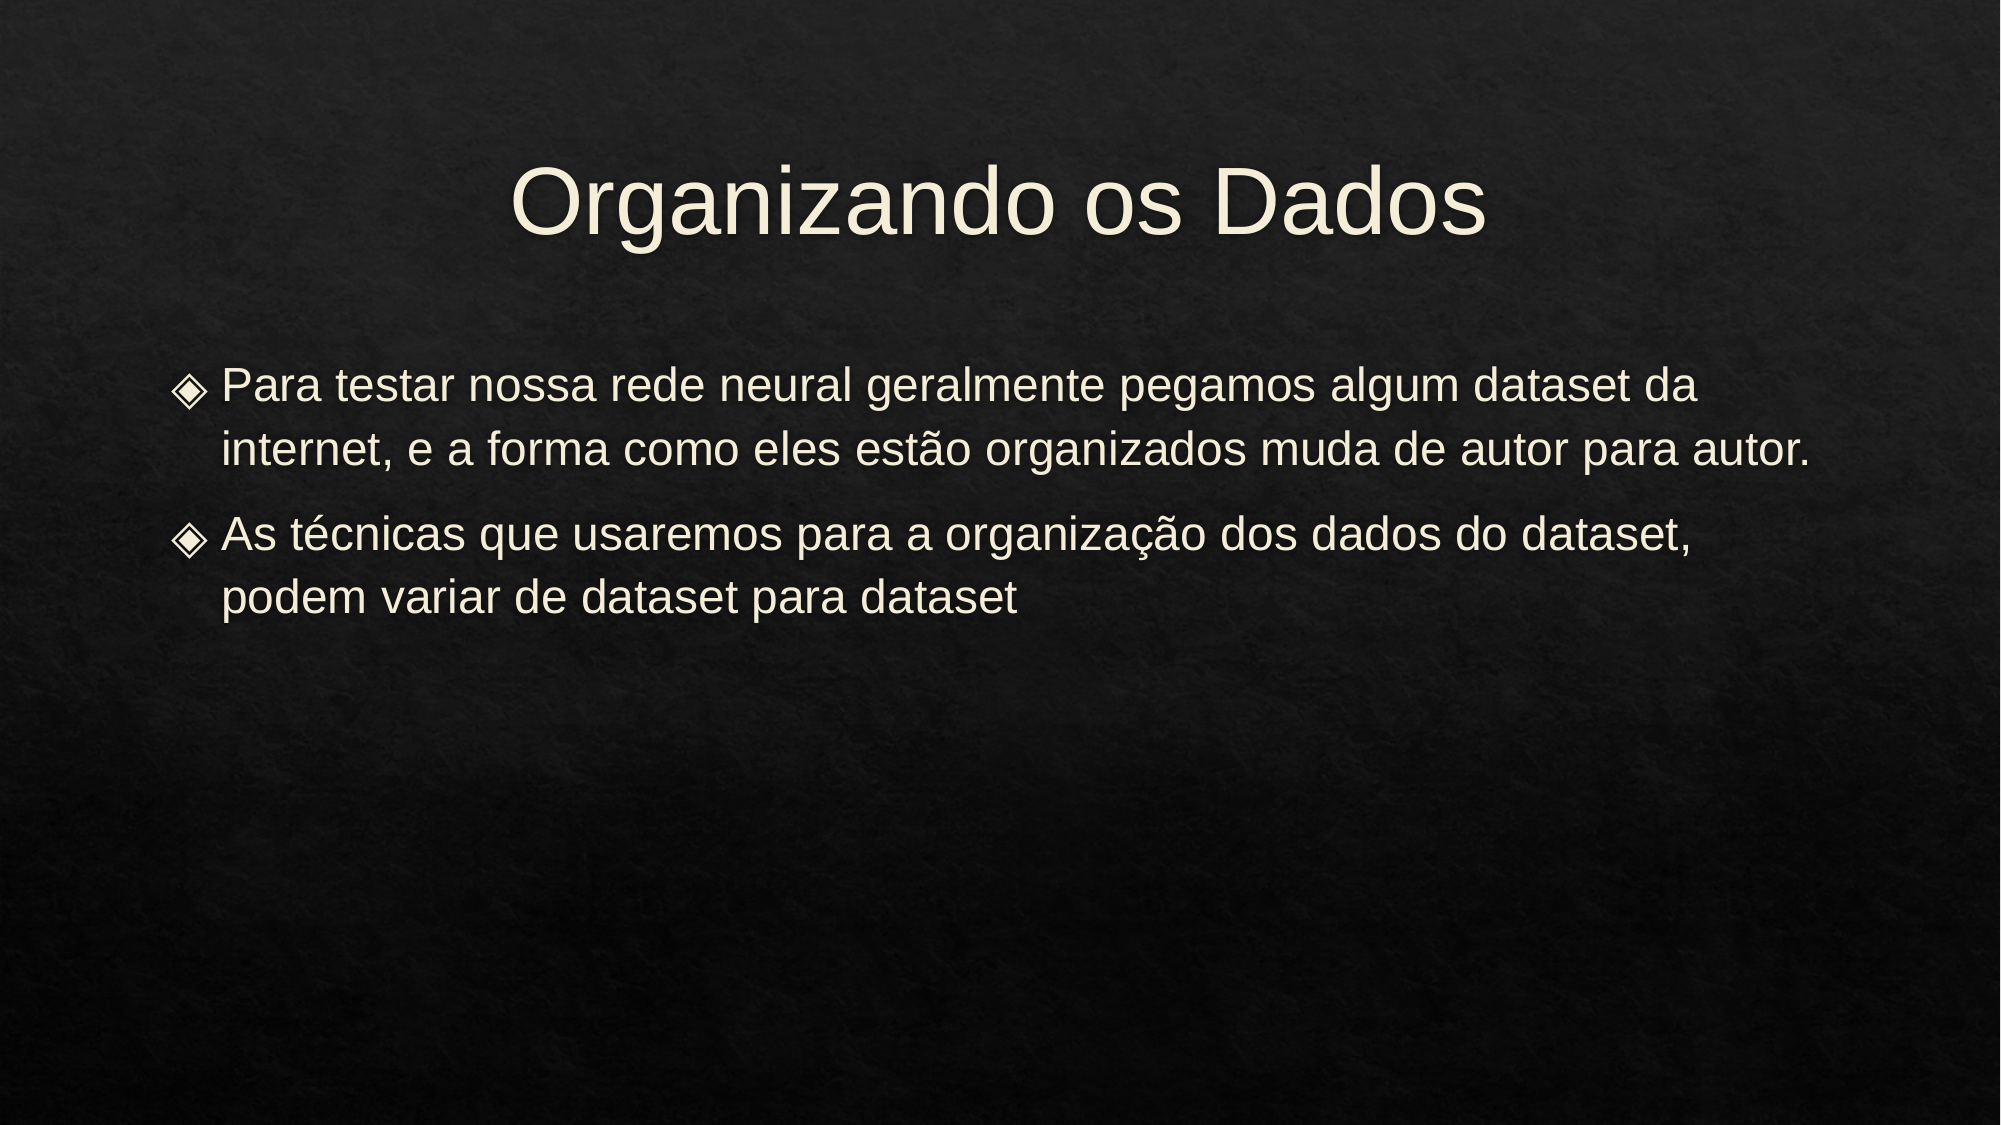

# Organizando os Dados
Para testar nossa rede neural geralmente pegamos algum dataset da internet, e a forma como eles estão organizados muda de autor para autor.
As técnicas que usaremos para a organização dos dados do dataset, podem variar de dataset para dataset